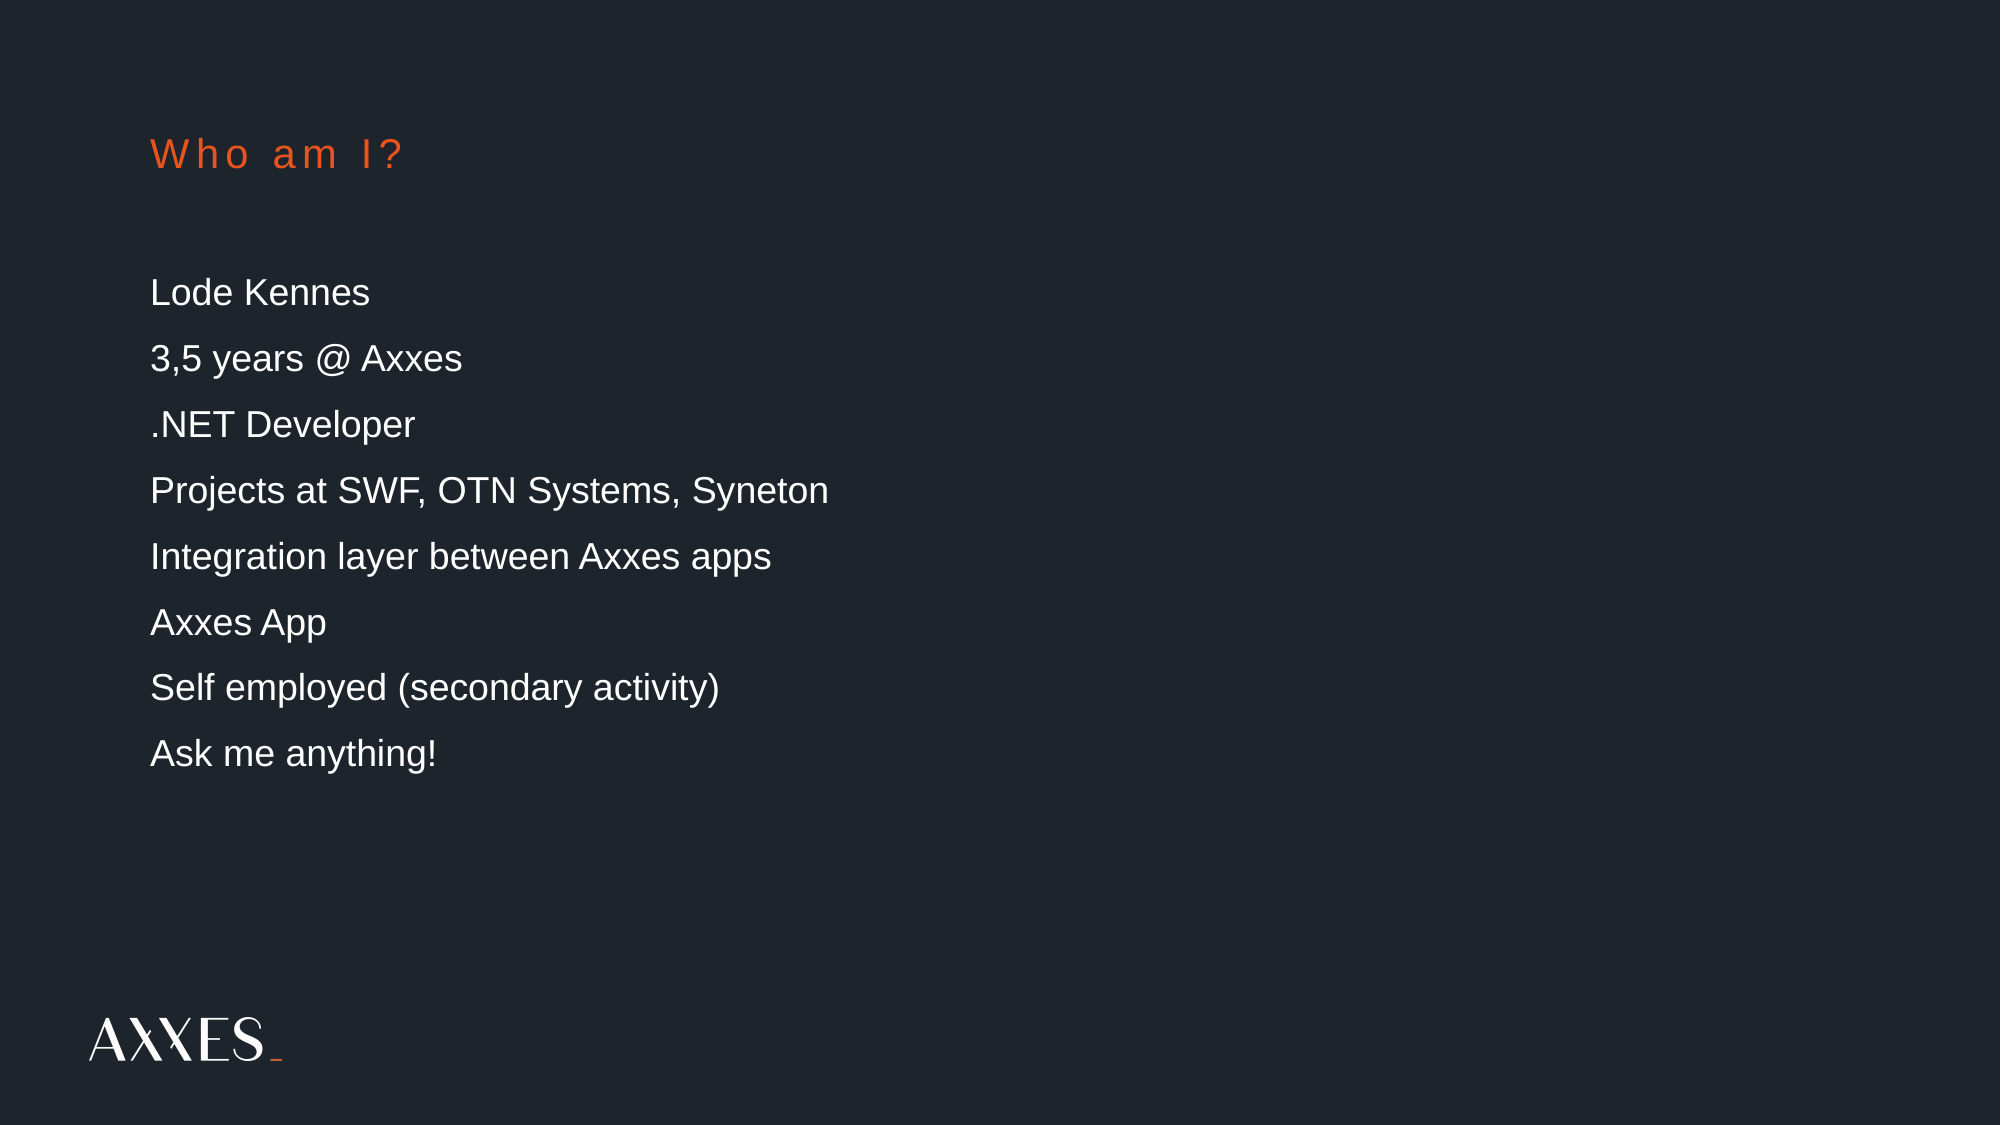

# Who am I?
Lode Kennes
3,5 years @ Axxes
.NET Developer
Projects at SWF, OTN Systems, Syneton
Integration layer between Axxes apps
Axxes App
Self employed (secondary activity)
Ask me anything!